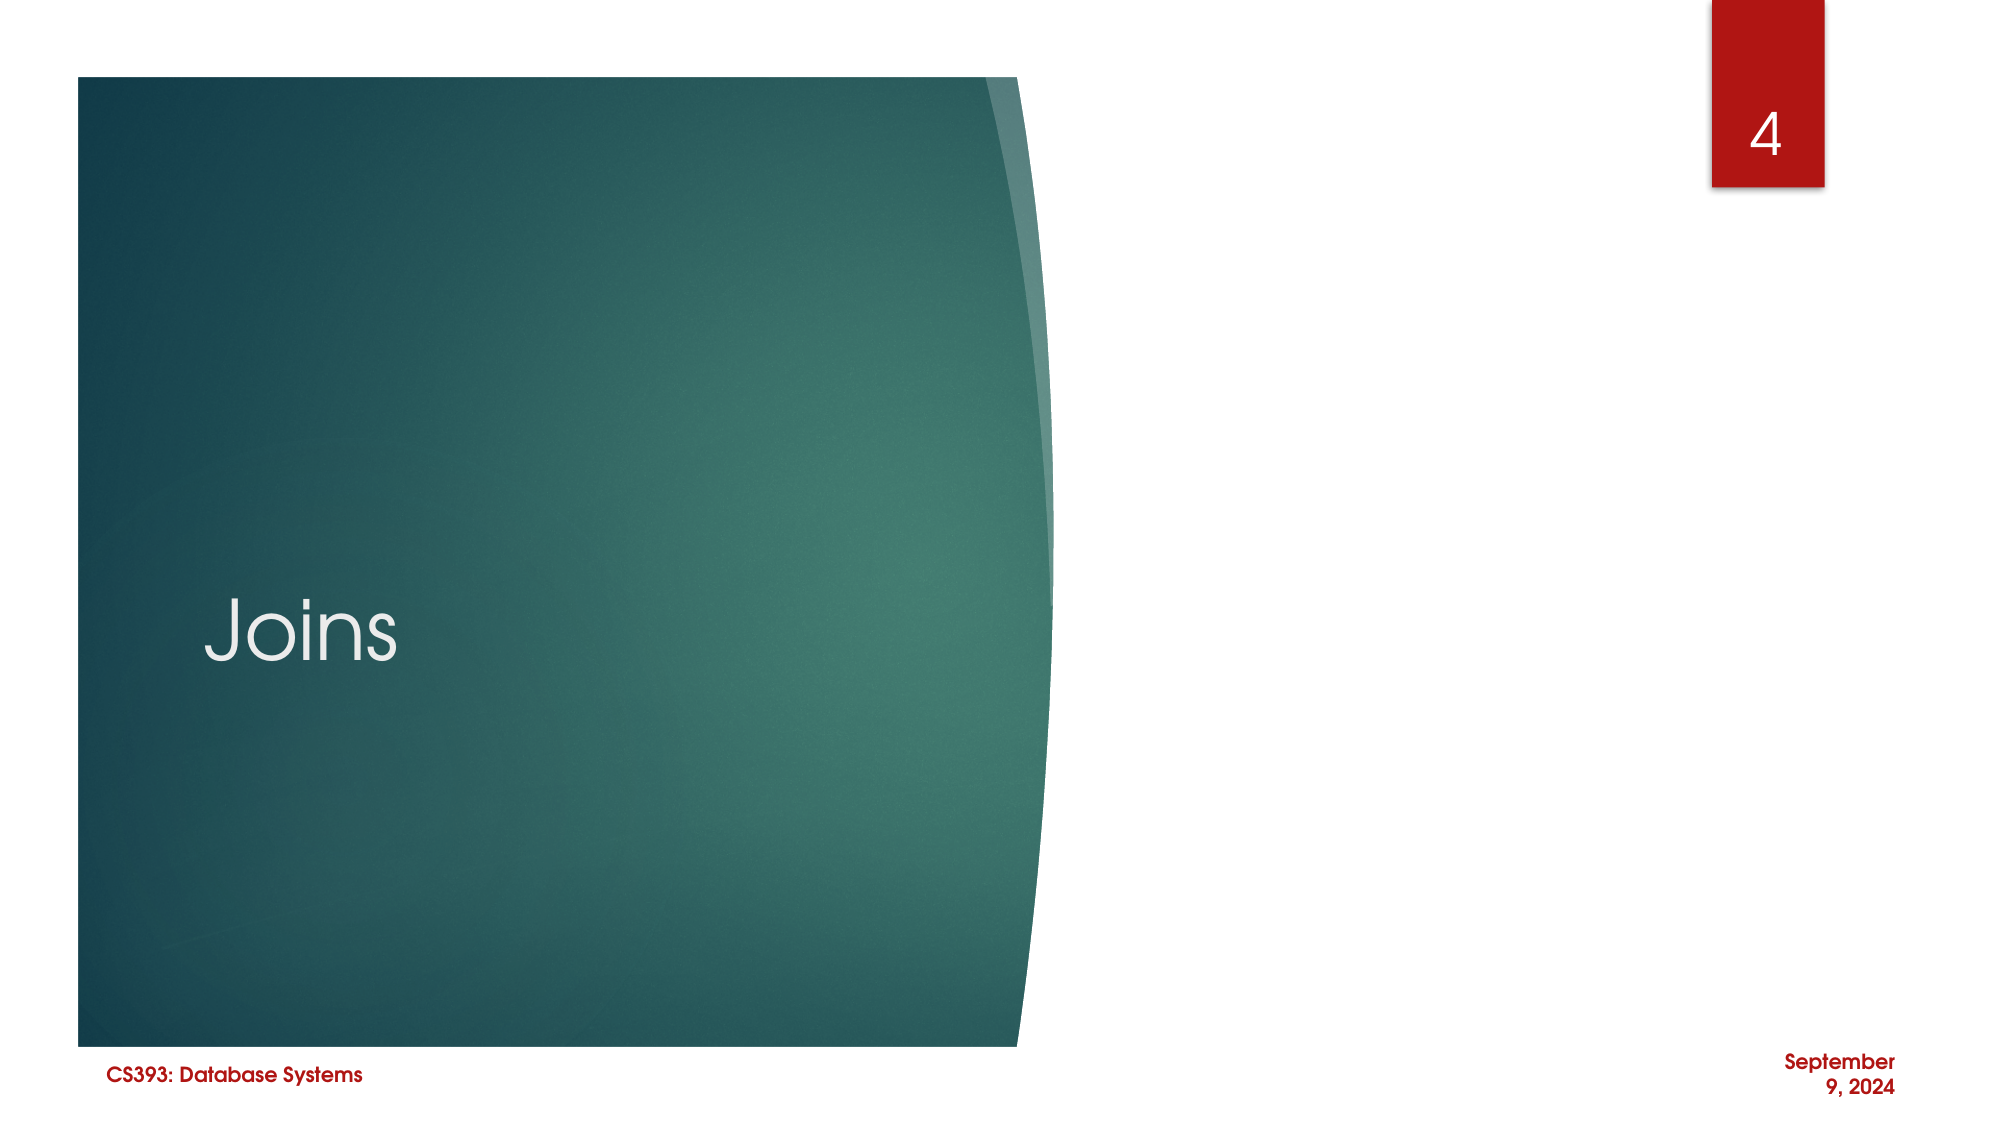

4
# Joins

CS393: Database Systems
September 9, 2024